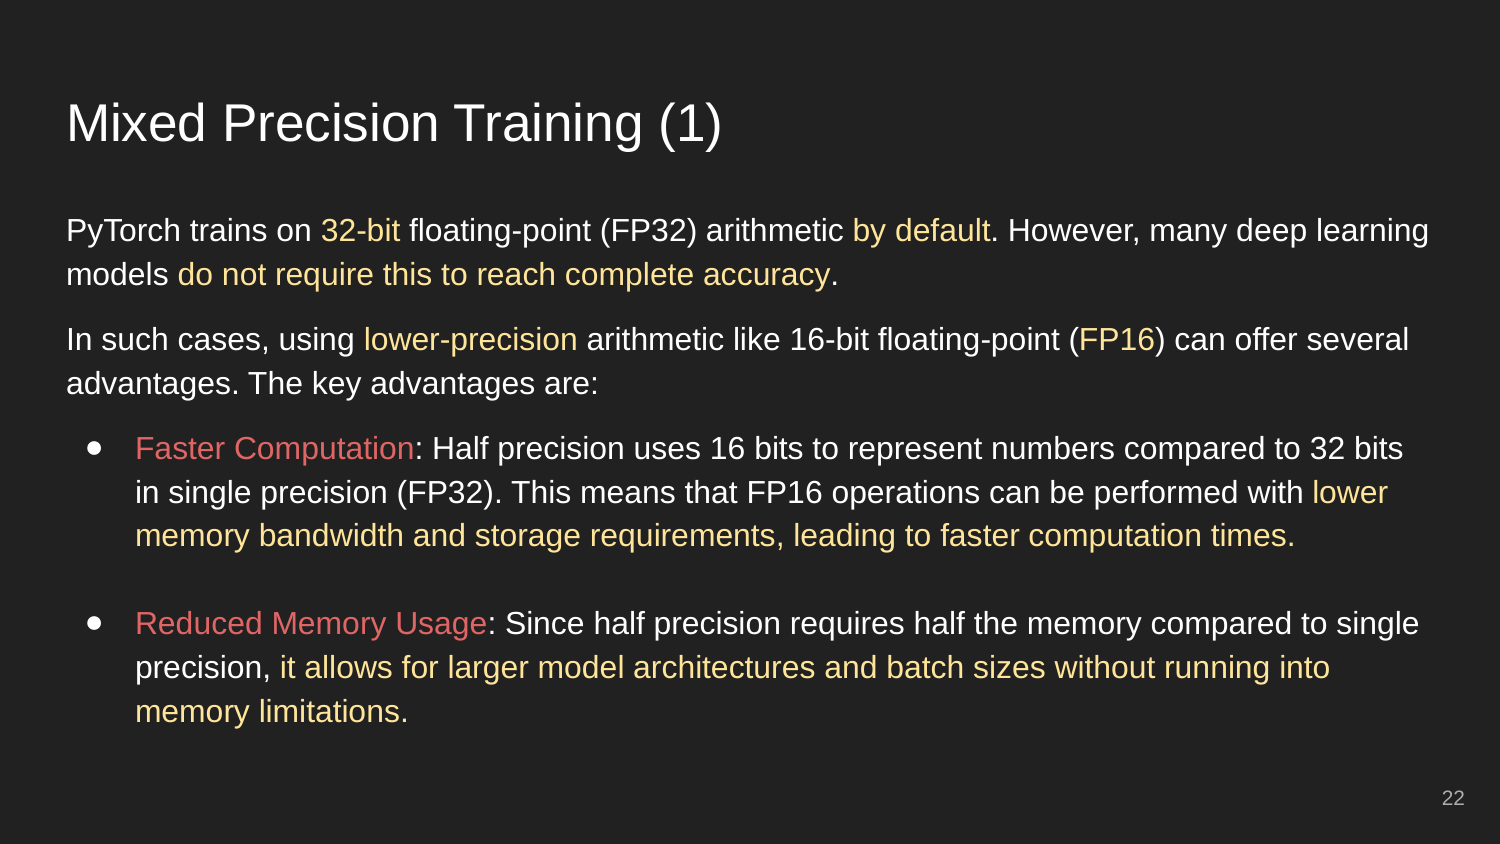

# Mixed Precision Training (1)
PyTorch trains on 32-bit floating-point (FP32) arithmetic by default. However, many deep learning models do not require this to reach complete accuracy.
In such cases, using lower-precision arithmetic like 16-bit floating-point (FP16) can offer several advantages. The key advantages are:
Faster Computation: Half precision uses 16 bits to represent numbers compared to 32 bits in single precision (FP32). This means that FP16 operations can be performed with lower memory bandwidth and storage requirements, leading to faster computation times.
Reduced Memory Usage: Since half precision requires half the memory compared to single precision, it allows for larger model architectures and batch sizes without running into memory limitations.
22